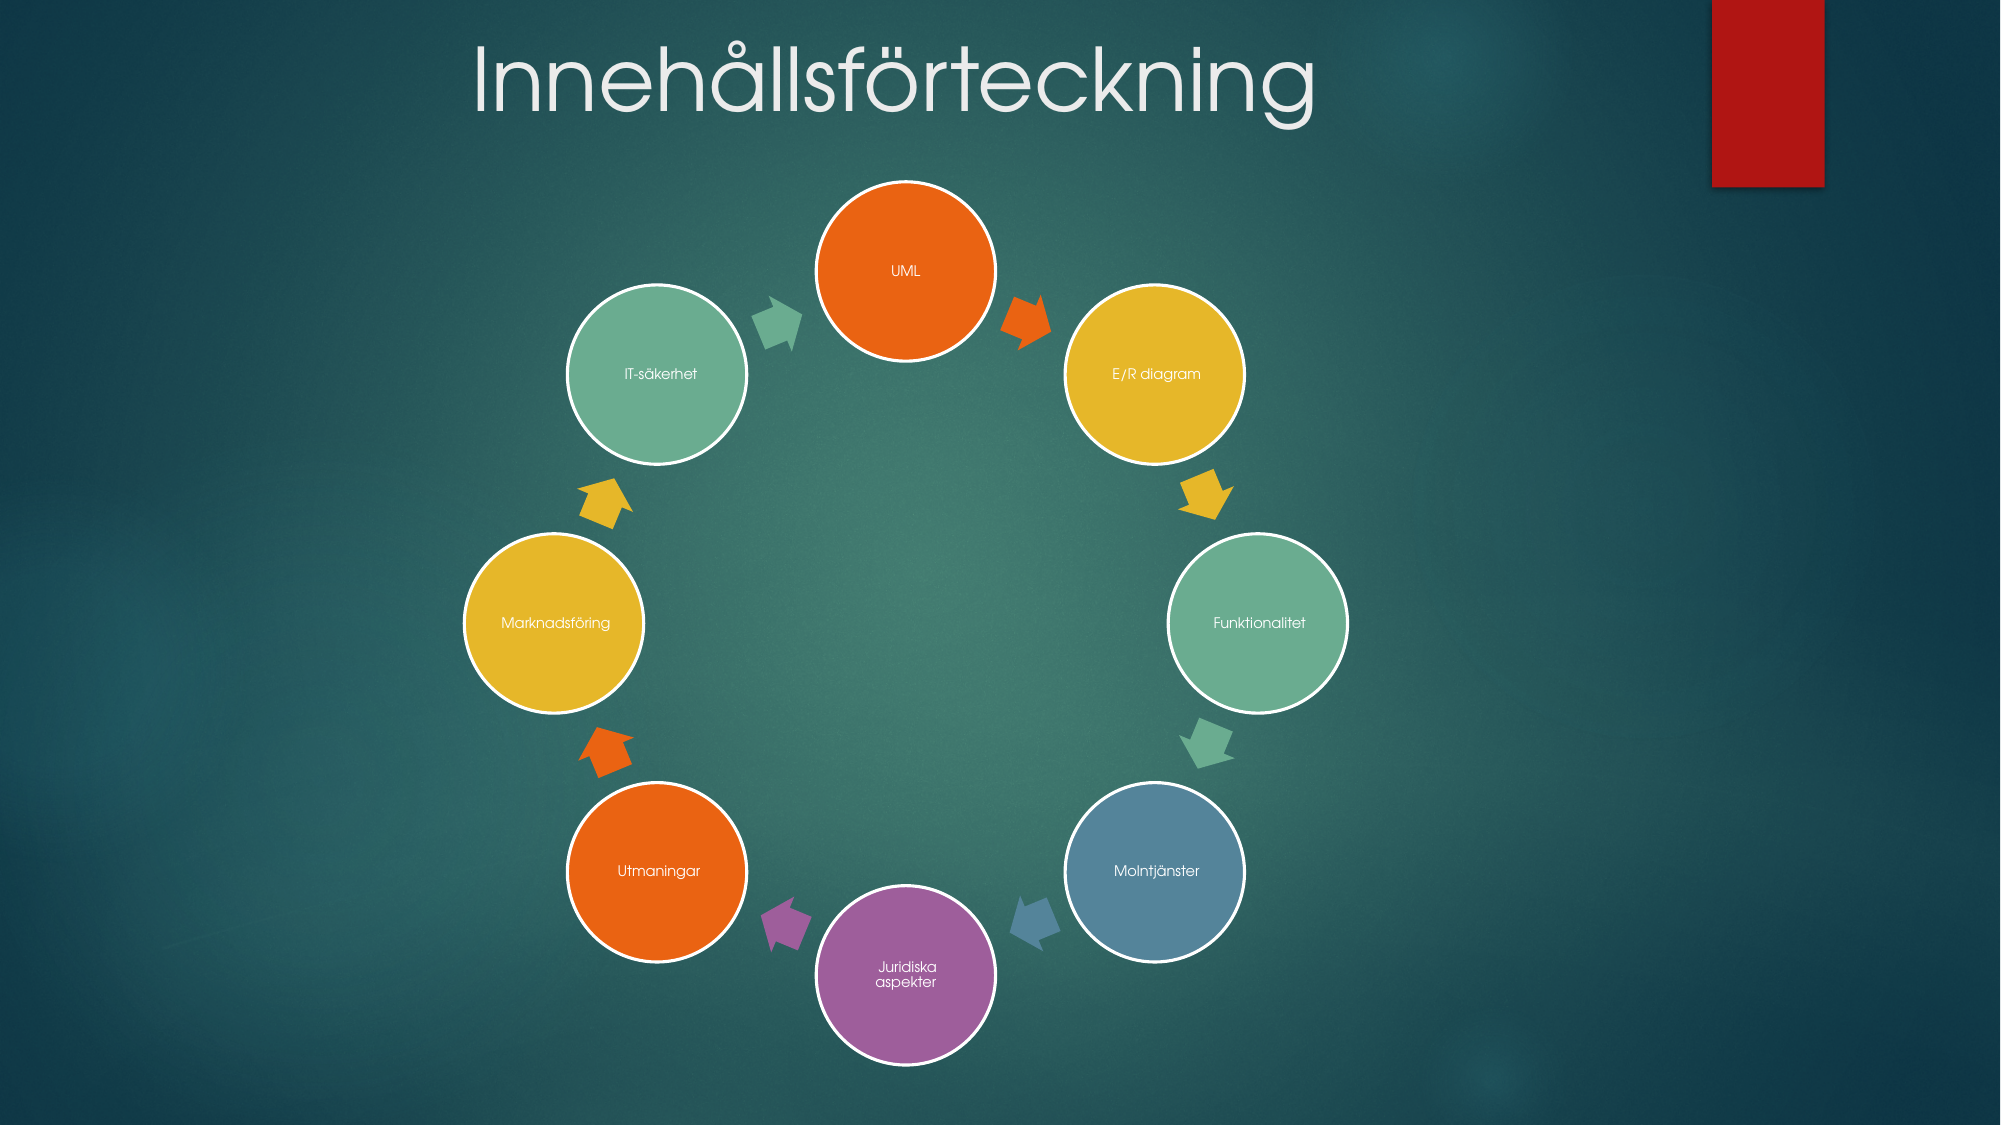

# Innehållsförteckning
 UML

 E/R diagram

 Funktionalitet

 Molntjänster

 Juridiska aspekter

 Utmaningar

 Marknadsföring

  IT-säkerhet